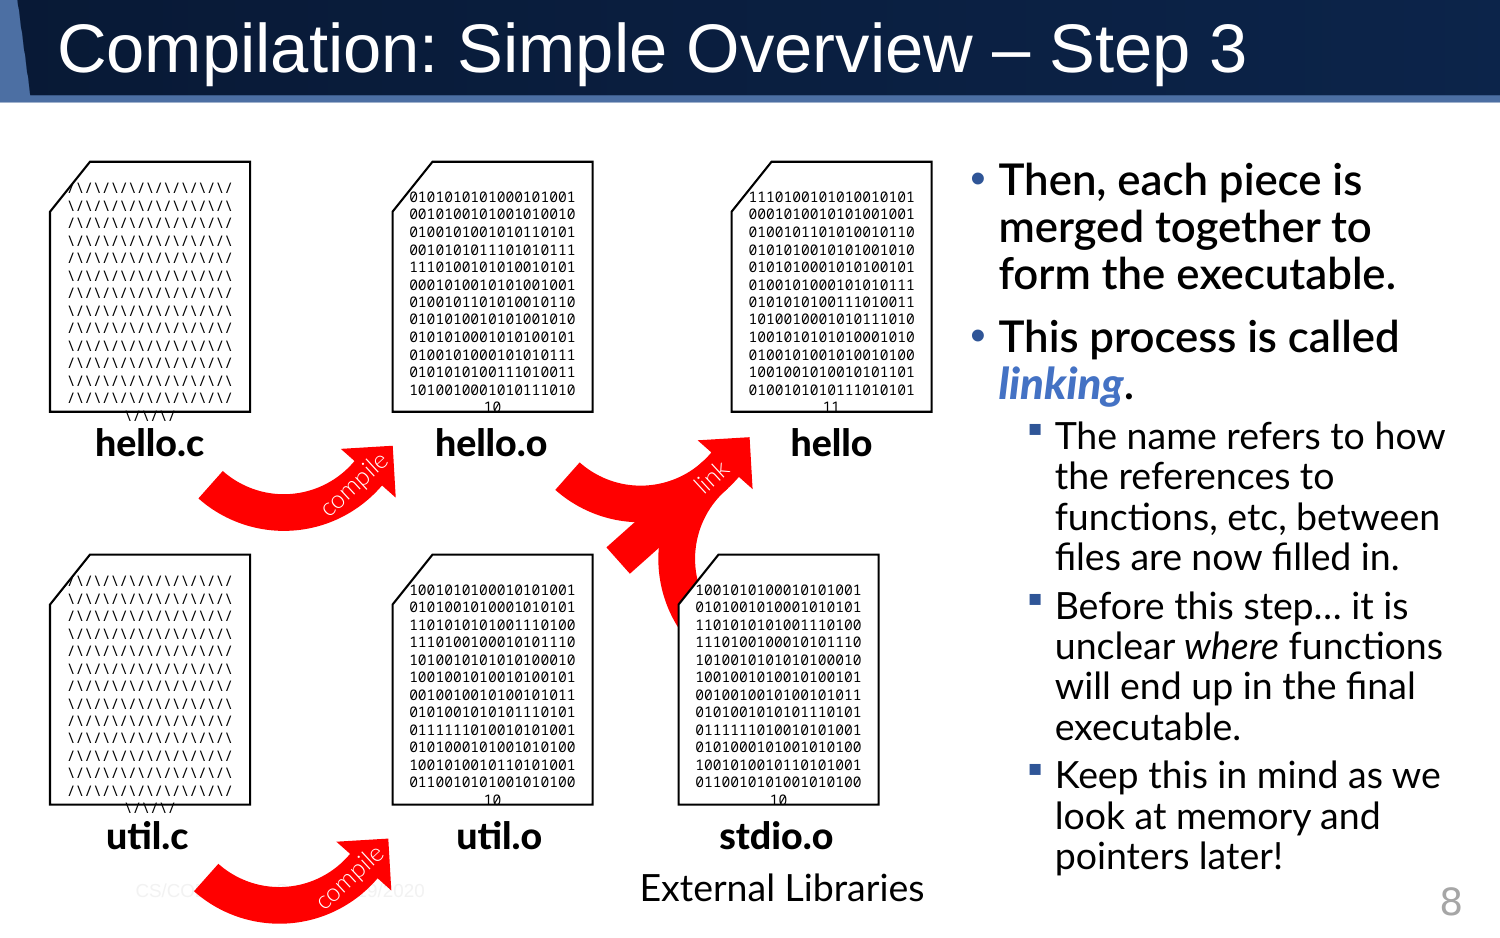

# Compilation: Simple Overview – Step 3
Then, each piece is merged together to form the executable.
This process is called linking.
The name refers to how the references to functions, etc, between files are now filled in.
Before this step… it is unclear where functions will end up in the final executable.
Keep this in mind as we look at memory and pointers later!

/\/\/\/\/\/\/\/\/\/\/\/\/\/\/\/\/\/\/\/\/\/\/\/\/\/\/\/\/\/\/\/\/\/\/\/\/\/\/\/\/\/\/\/\/\/\/\/\/\/\/\/\/\/\/\/\/\/\/\/\/\/\/\/\/\/\/\/\/\/\/\/\/\/\/\/\/\/\/\/\/\/\/\/\/\/\/\/\/\/\/\/\/\/\/\/\/\/\/\/\/\/\/\/\/\/\/\/\/\/\/\/\/\/\/\/\/\/\/\/\/\/\/\/\/\/\/
hello.c

01010101010001010010010100101001010010010010100101011010100101010111010101111110100101010010101000101001010100100101001011010100101100101010010101001010010101000101010010101001010001010101110101010100111010011101001000101011101010
hello.o

11101001010100101010001010010101001001010010110101001011001010100101010010100101010001010100101010010100010101011101010101001110100111010010001010111010100101010101000101001001010010100101001001001010010101101010010101011101010111
hello

link

compile

/\/\/\/\/\/\/\/\/\/\/\/\/\/\/\/\/\/\/\/\/\/\/\/\/\/\/\/\/\/\/\/\/\/\/\/\/\/\/\/\/\/\/\/\/\/\/\/\/\/\/\/\/\/\/\/\/\/\/\/\/\/\/\/\/\/\/\/\/\/\/\/\/\/\/\/\/\/\/\/\/\/\/\/\/\/\/\/\/\/\/\/\/\/\/\/\/\/\/\/\/\/\/\/\/\/\/\/\/\/\/\/\/\/\/\/\/\/\/\/\/\/\/\/\/\/\/
util.c

10010101000101010010101001010001010101110101010100111010011101001000101011101010010101010100010100100101001010010100100100101001010110101001010101110101011111101001010100101010001010010101001001010010110101001011001010100101010010

10010101000101010010101001010001010101110101010100111010011101001000101011101010010101010100010100100101001010010100100100101001010110101001010101110101011111101001010100101010001010010101001001010010110101001011001010100101010010

compile
util.o
stdio.o
External Libraries
CS/COE 0449 – Spring 2019/2020
8